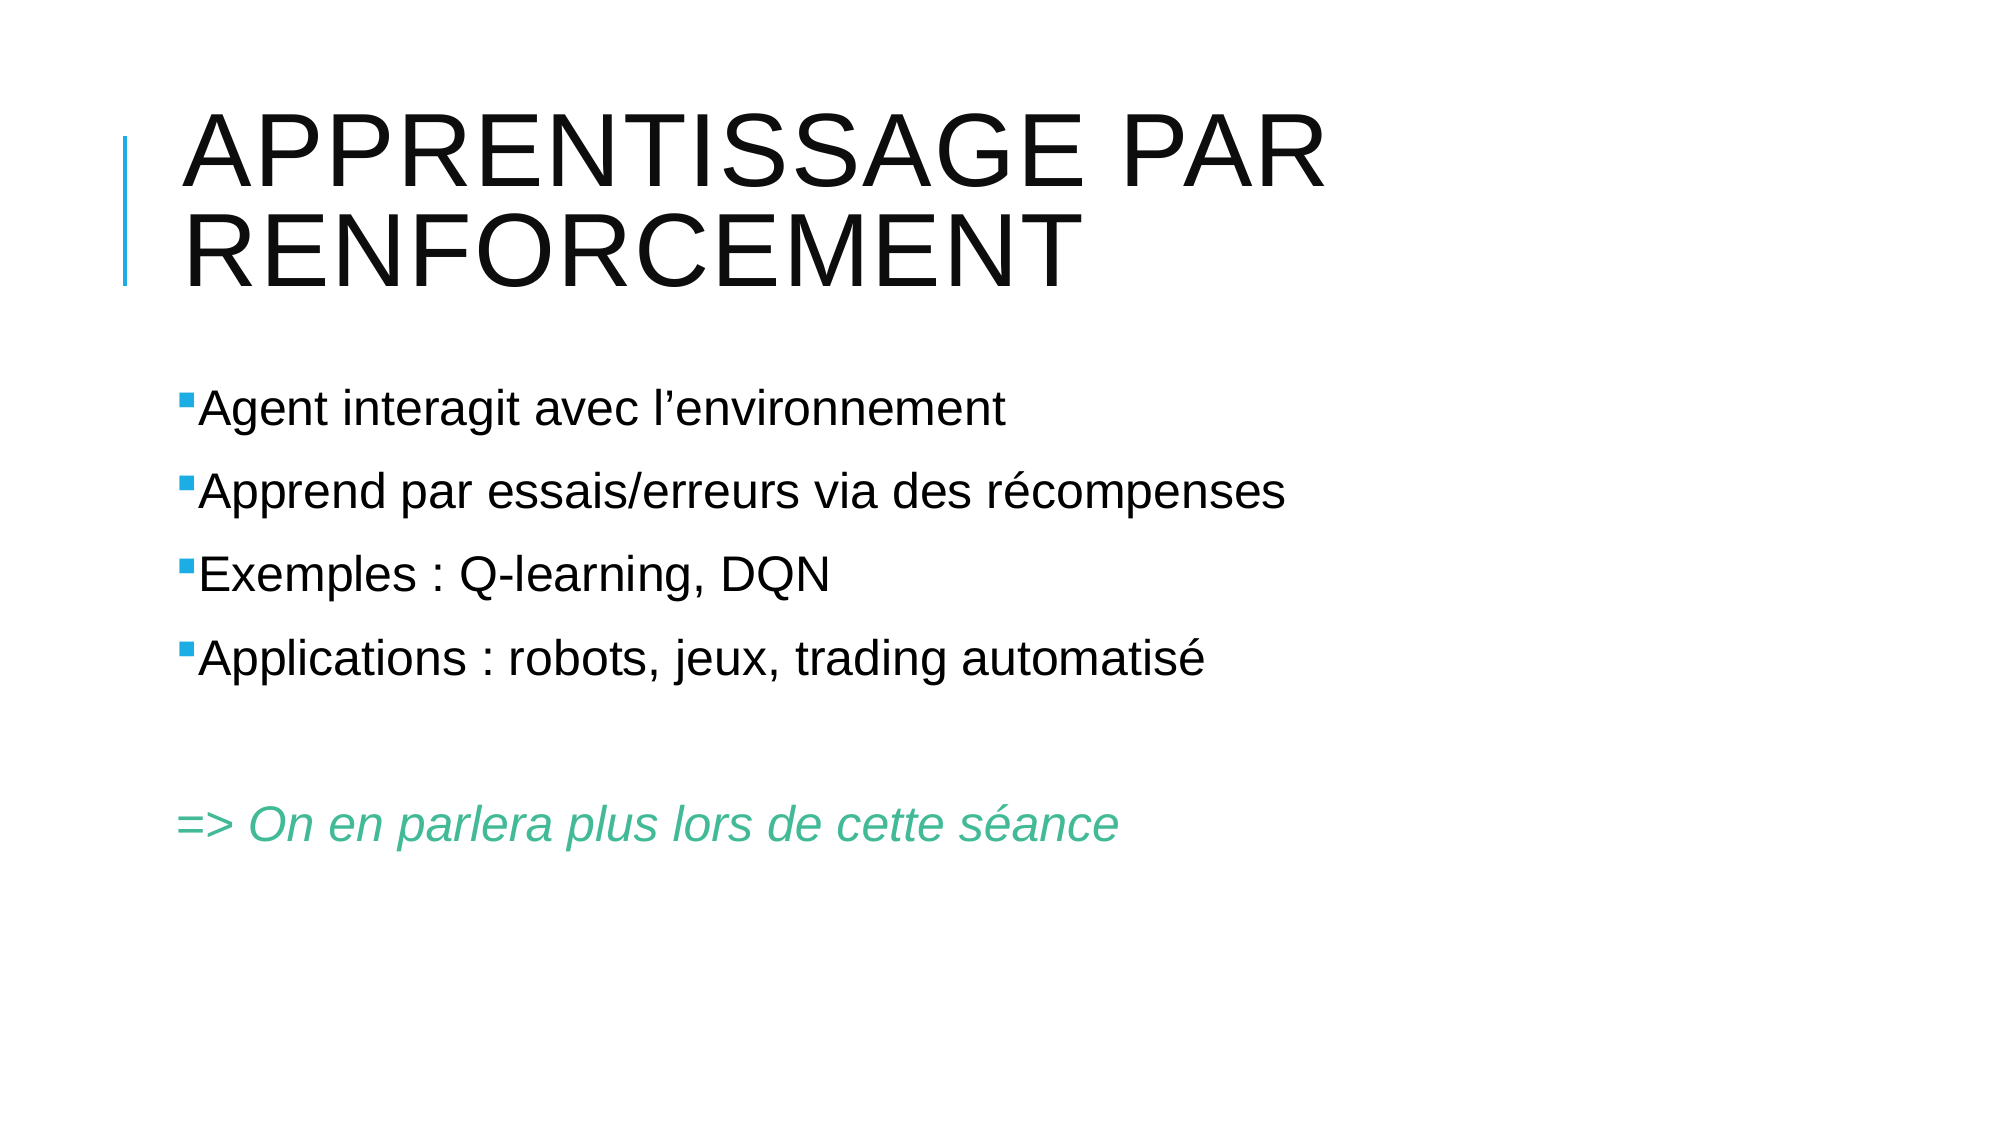

# Apprentissage par renforcement
Agent interagit avec l’environnement
Apprend par essais/erreurs via des récompenses
Exemples : Q-learning, DQN
Applications : robots, jeux, trading automatisé

=> On en parlera plus lors de cette séance